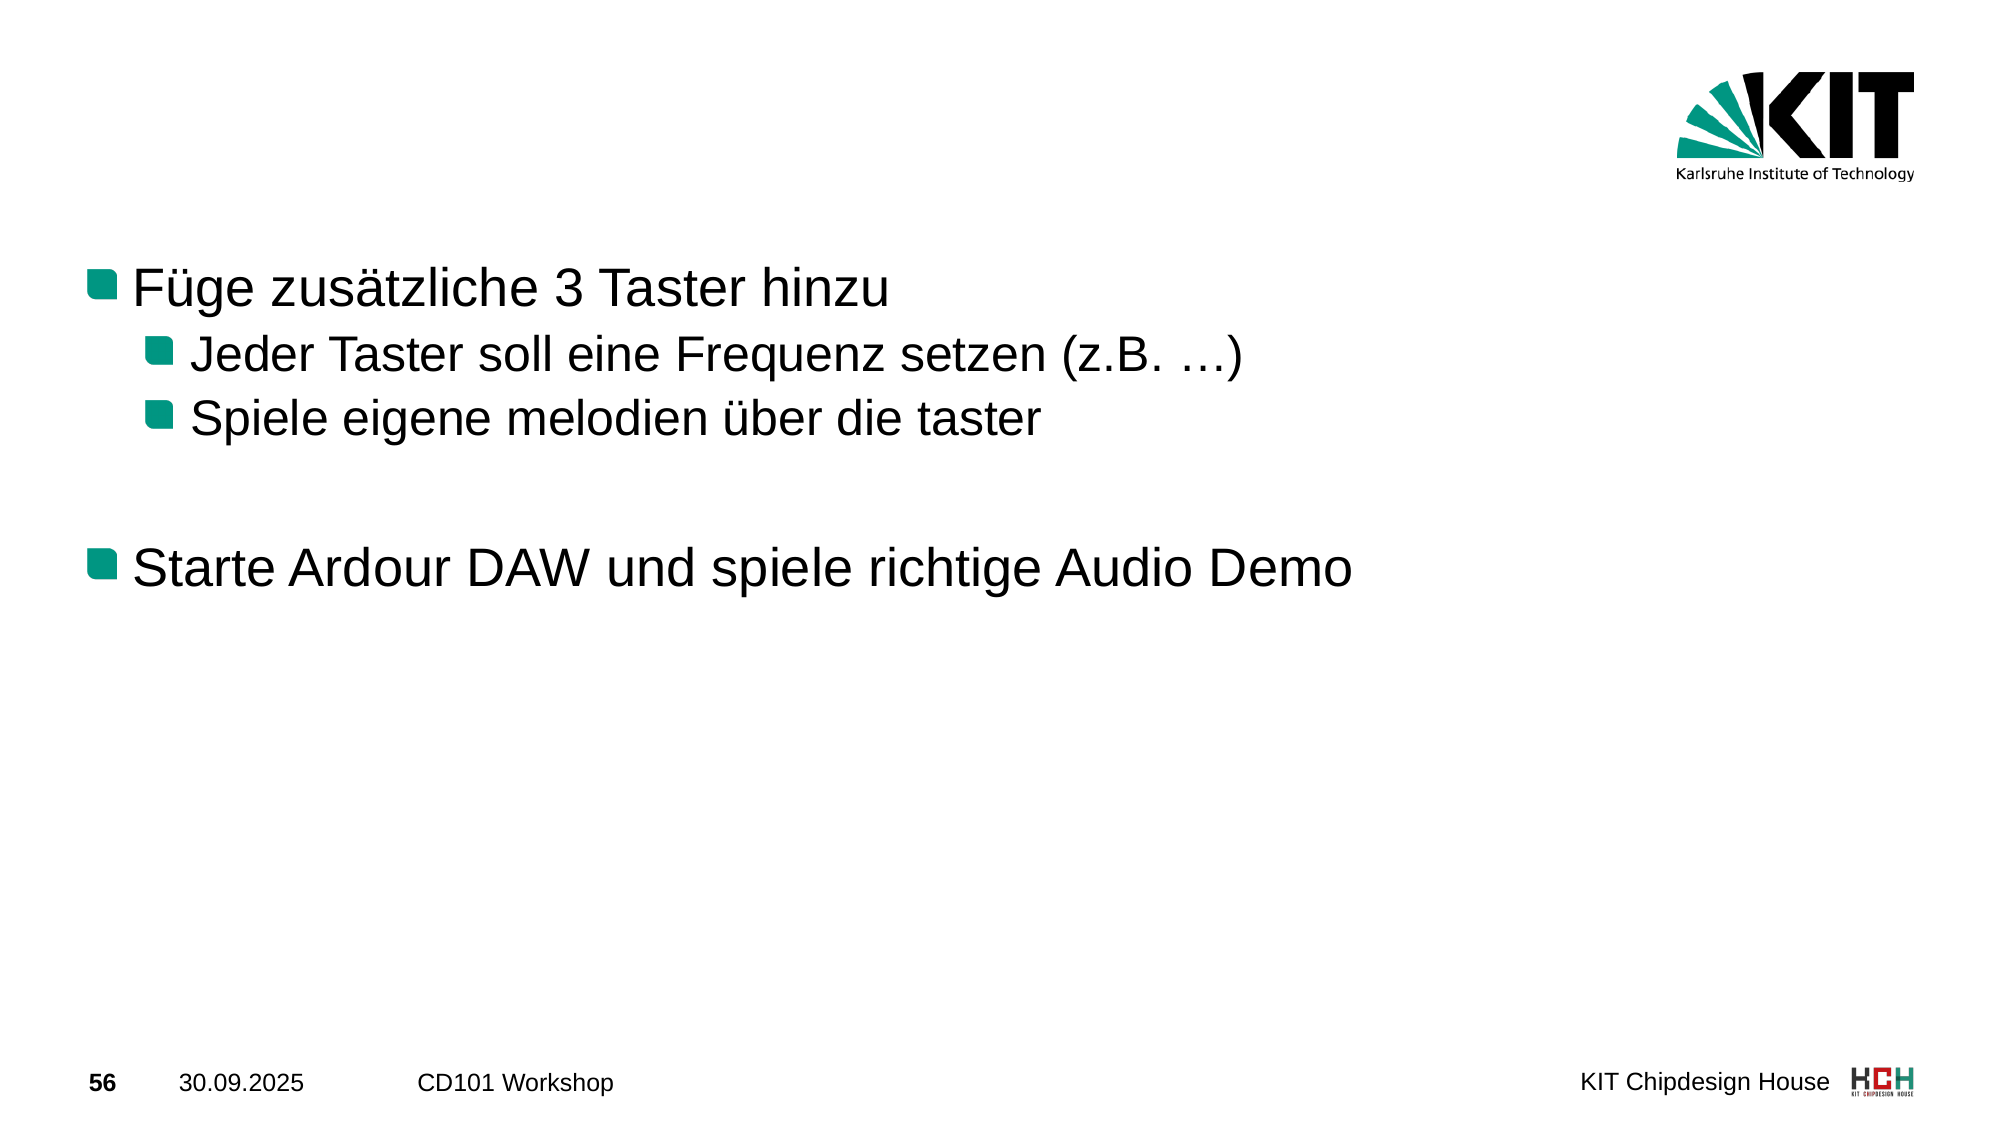

#
Füge zusätzliche 3 Taster hinzu
Jeder Taster soll eine Frequenz setzen (z.B. …)
Spiele eigene melodien über die taster

Starte Ardour DAW und spiele richtige Audio Demo
CD101 Workshop
56
30.09.2025